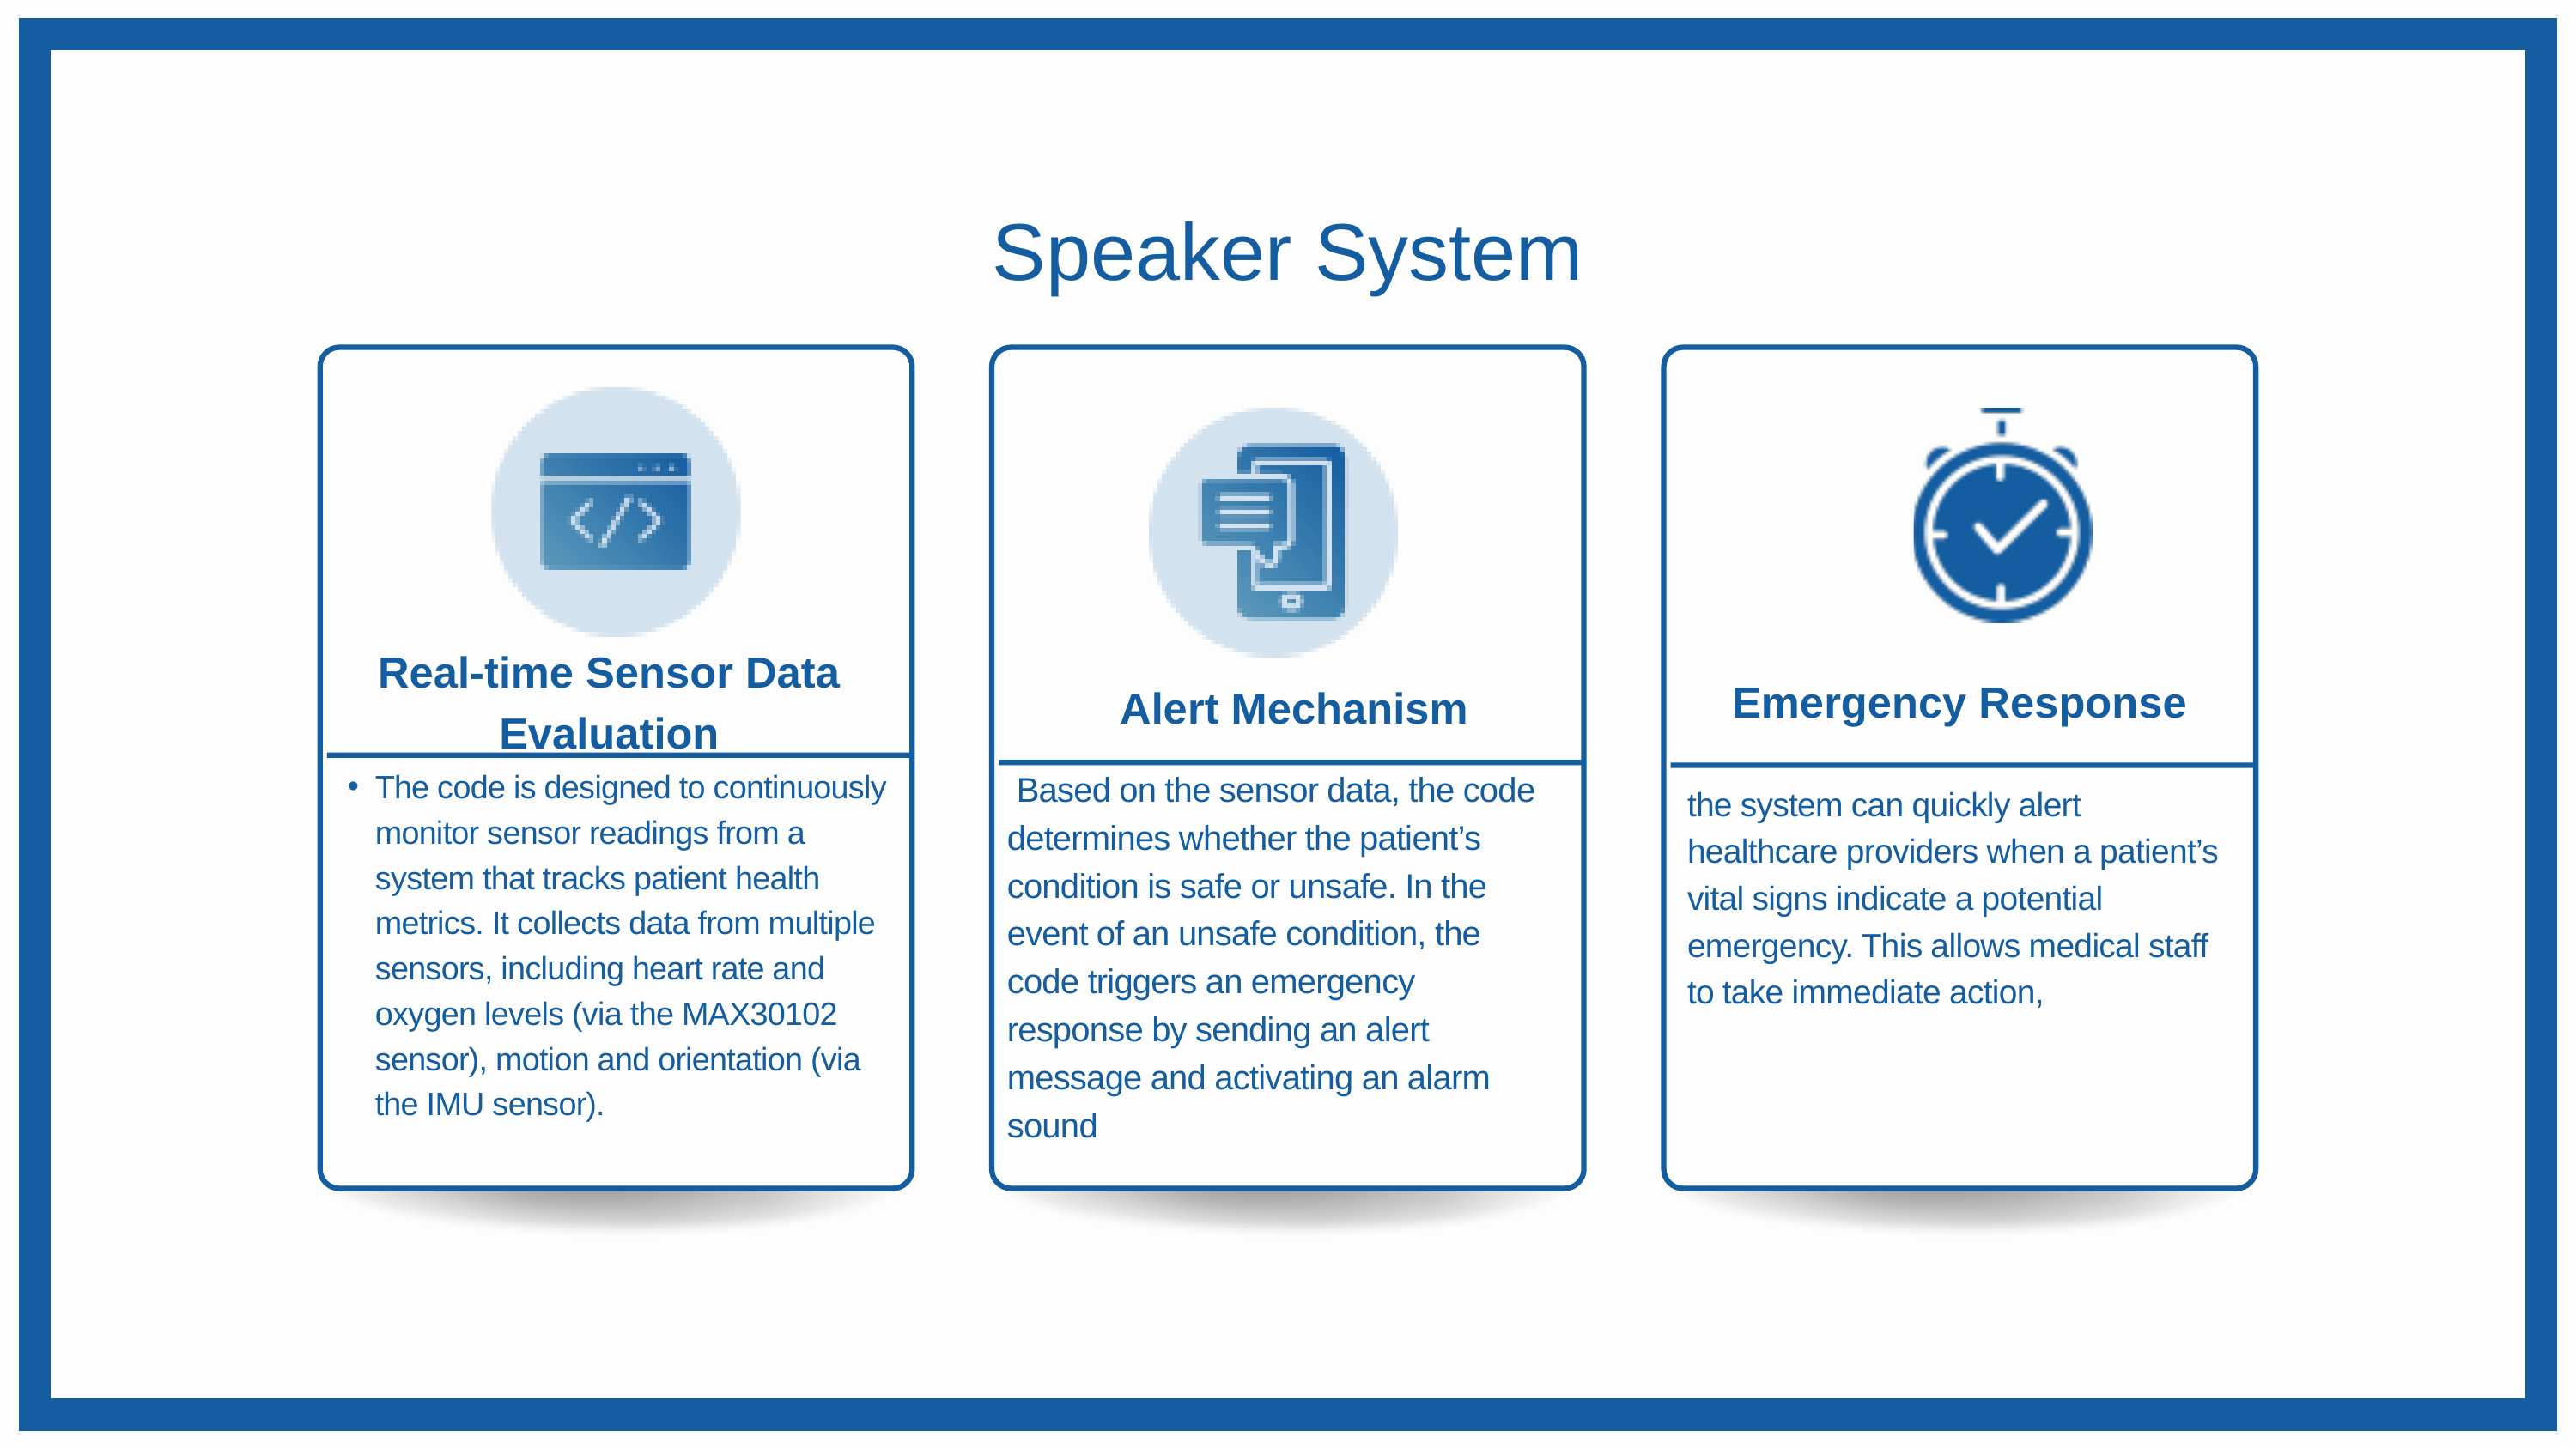

Speaker System

Real-time Sensor Data Evaluation
Emergency Response
Alert Mechanism

The code is designed to continuously monitor sensor readings from a system that tracks patient health metrics. It collects data from multiple sensors, including heart rate and oxygen levels (via the MAX30102 sensor), motion and orientation (via the IMU sensor).

 Based on the sensor data, the code determines whether the patient’s condition is safe or unsafe. In the event of an unsafe condition, the code triggers an emergency response by sending an alert message and activating an alarm sound

the system can quickly alert healthcare providers when a patient’s vital signs indicate a potential emergency. This allows medical staff to take immediate action,